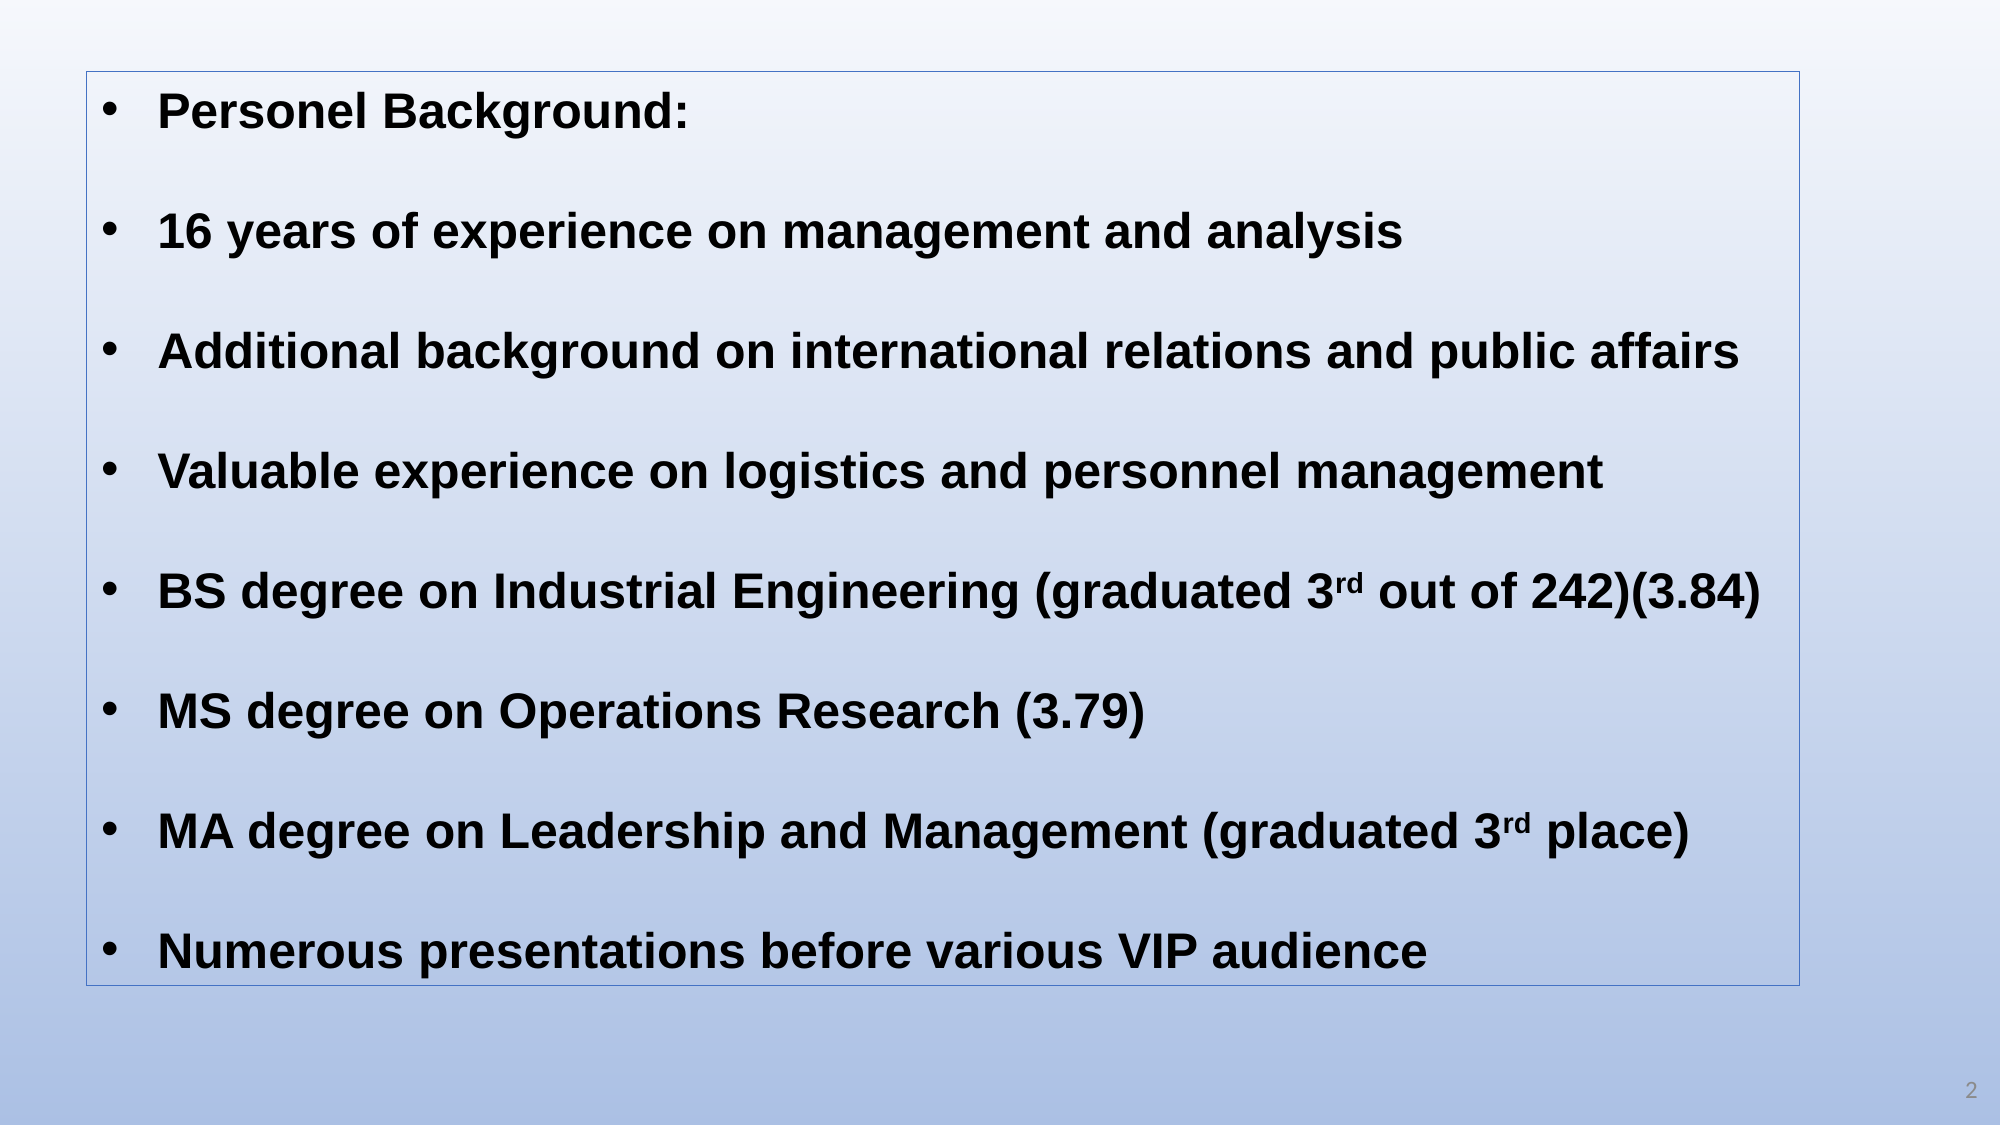

Personel Background:

16 years of experience on management and analysis

Additional background on international relations and public affairs

Valuable experience on logistics and personnel management

BS degree on Industrial Engineering (graduated 3rd out of 242)(3.84)

MS degree on Operations Research (3.79)

MA degree on Leadership and Management (graduated 3rd place)

Numerous presentations before various VIP audience
2